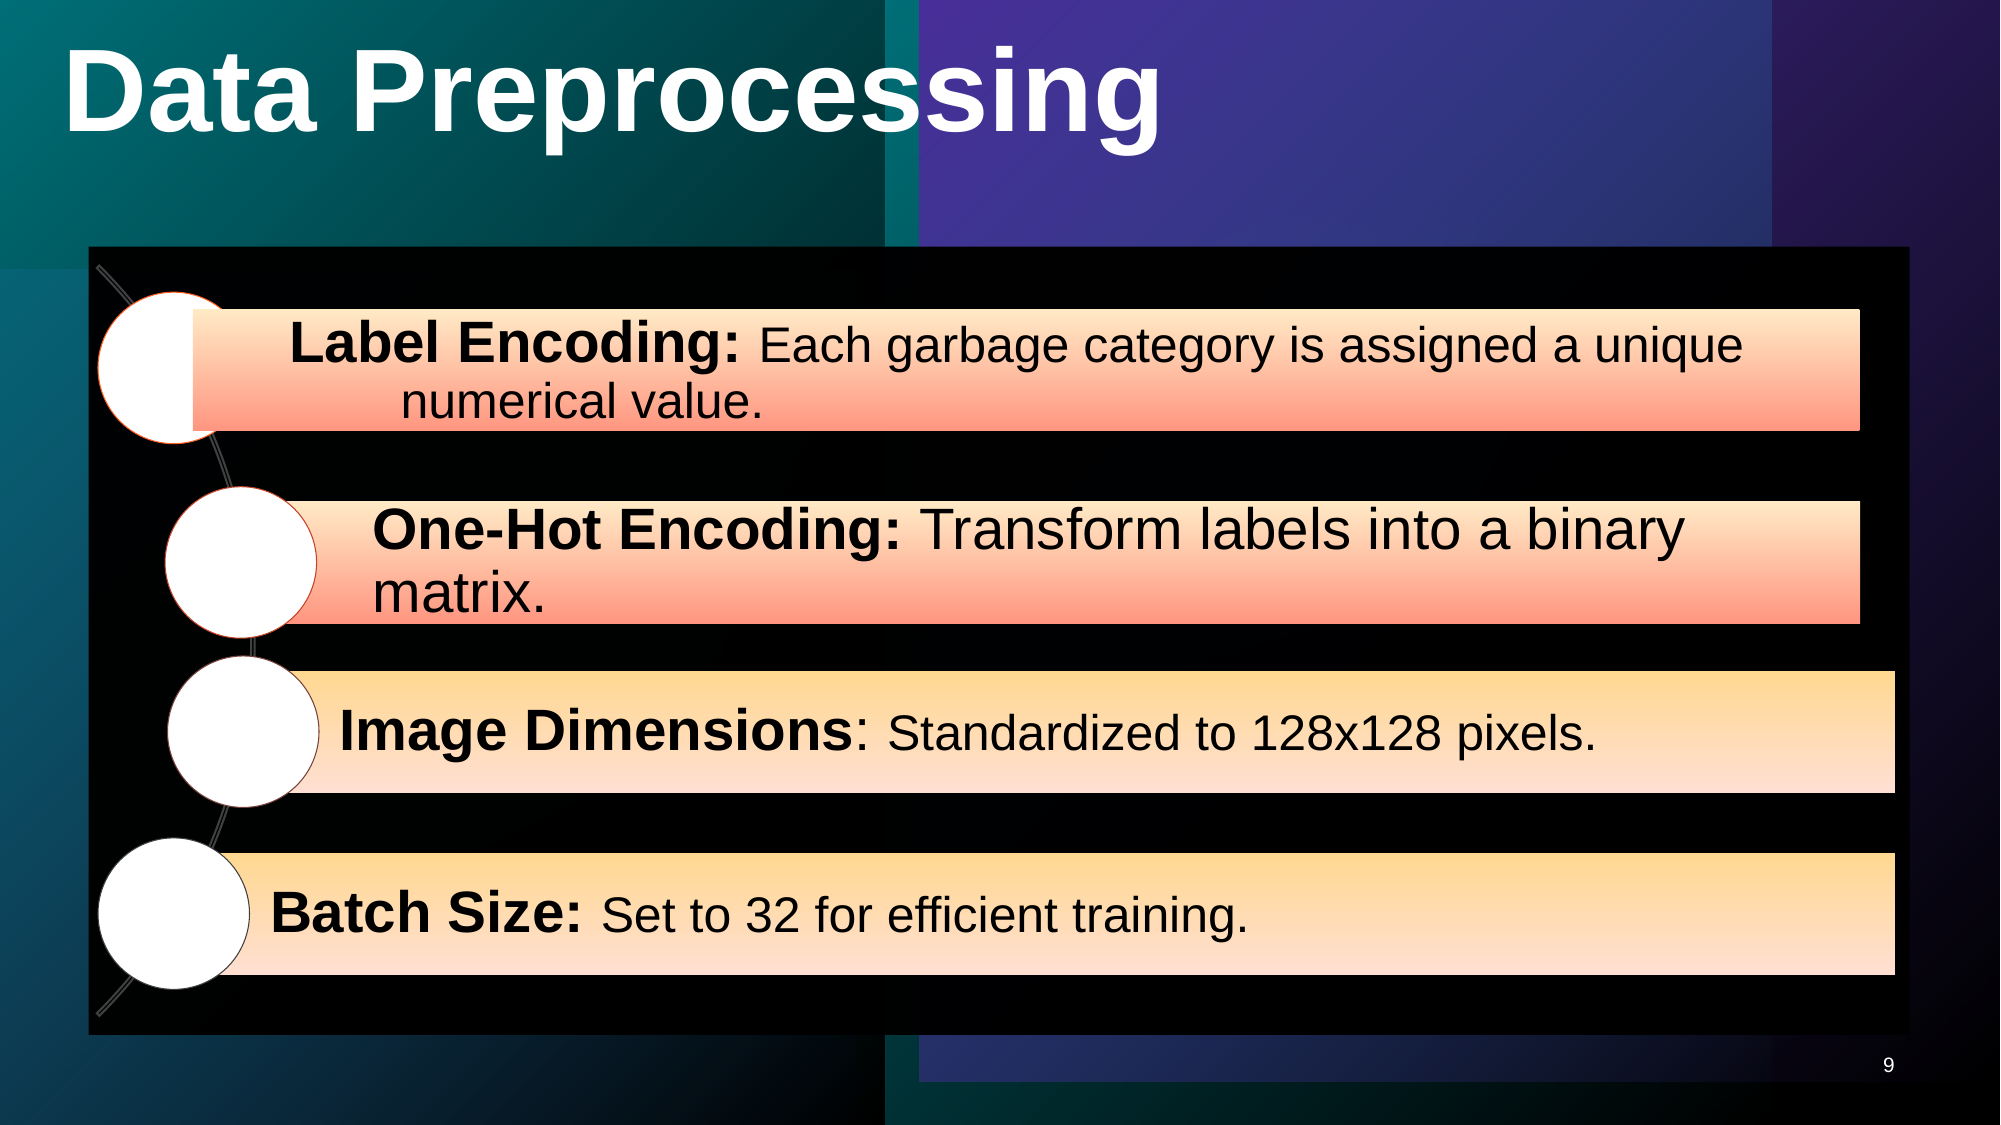

# Data Preprocessing
One-Hot Encoding: Transform labels into a binary matrix.
Label Encoding: Each garbage category is assigned a unique                numerical value.
Image Dimensions: Standardized to 128x128 pixels.
Batch Size: Set to 32 for efficient training.
9